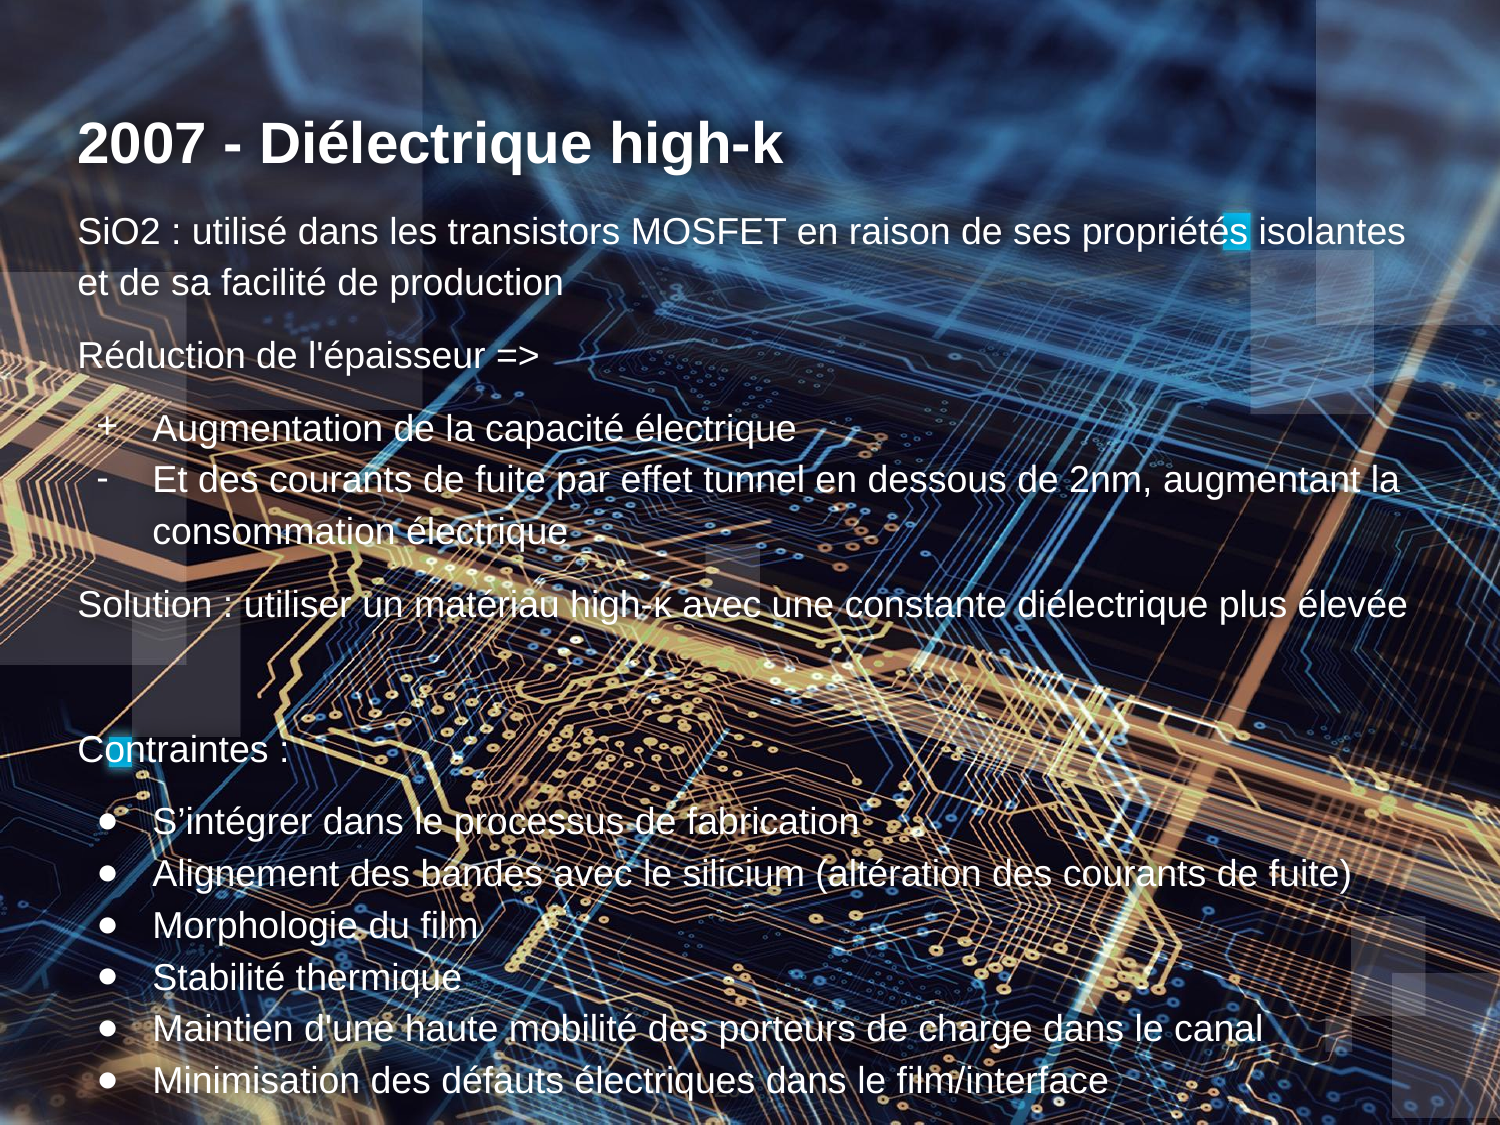

2007 - Diélectrique high-k
SiO2 : utilisé dans les transistors MOSFET en raison de ses propriétés isolantes et de sa facilité de production
Réduction de l'épaisseur =>
Augmentation de la capacité électrique
Et des courants de fuite par effet tunnel en dessous de 2nm, augmentant la consommation électrique
Solution : utiliser un matériau high-κ avec une constante diélectrique plus élevée

Contraintes :
S’intégrer dans le processus de fabrication
Alignement des bandes avec le silicium (altération des courants de fuite)
Morphologie du film
Stabilité thermique
Maintien d'une haute mobilité des porteurs de charge dans le canal
Minimisation des défauts électriques dans le film/interface
20